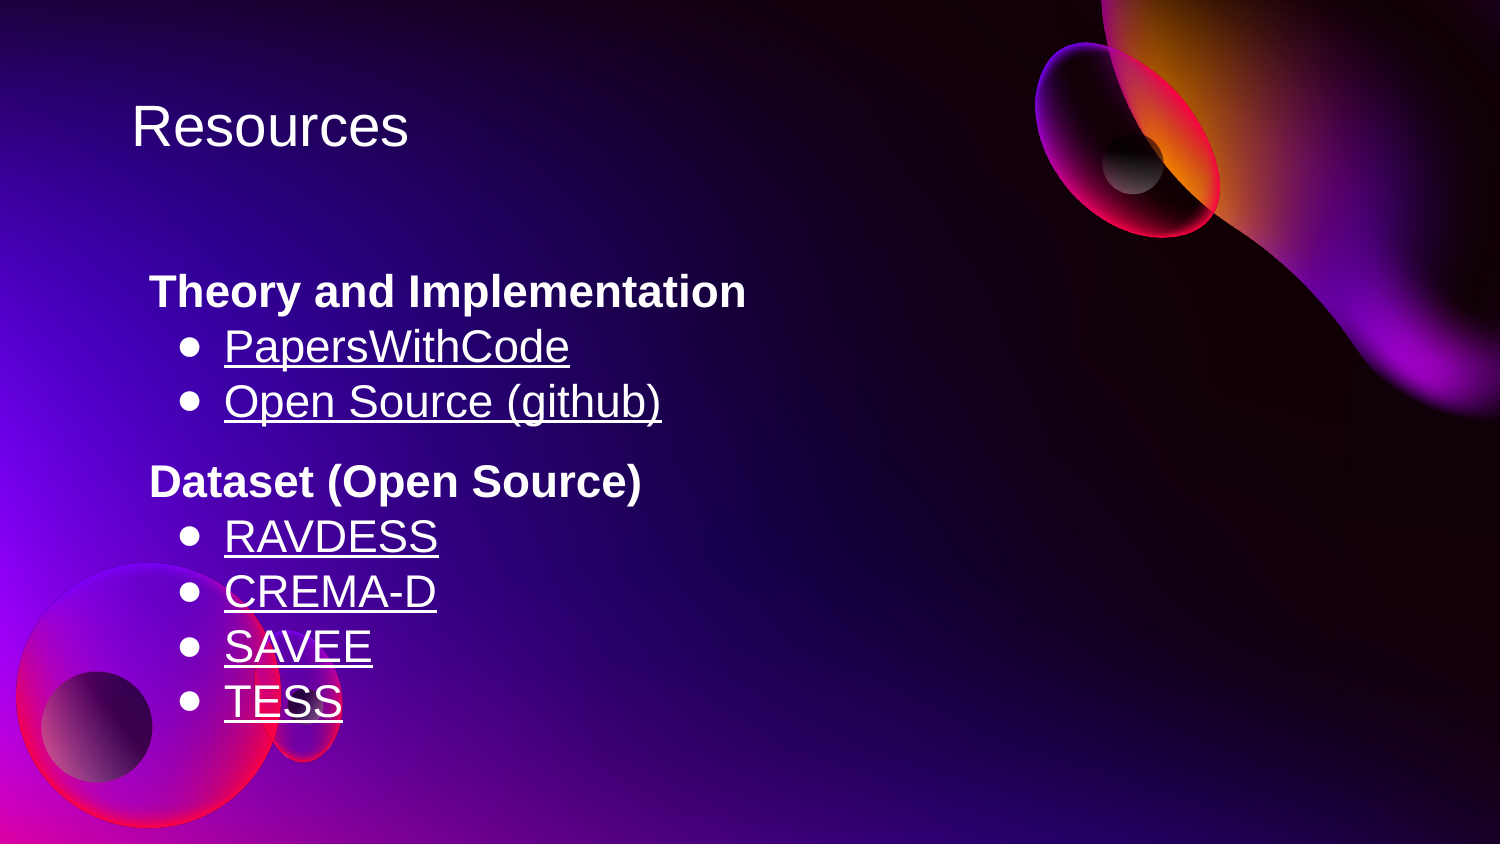

# Resources
Theory and Implementation
PapersWithCode
Open Source (github)

Dataset (Open Source)
RAVDESS
CREMA-D
SAVEE
TESS